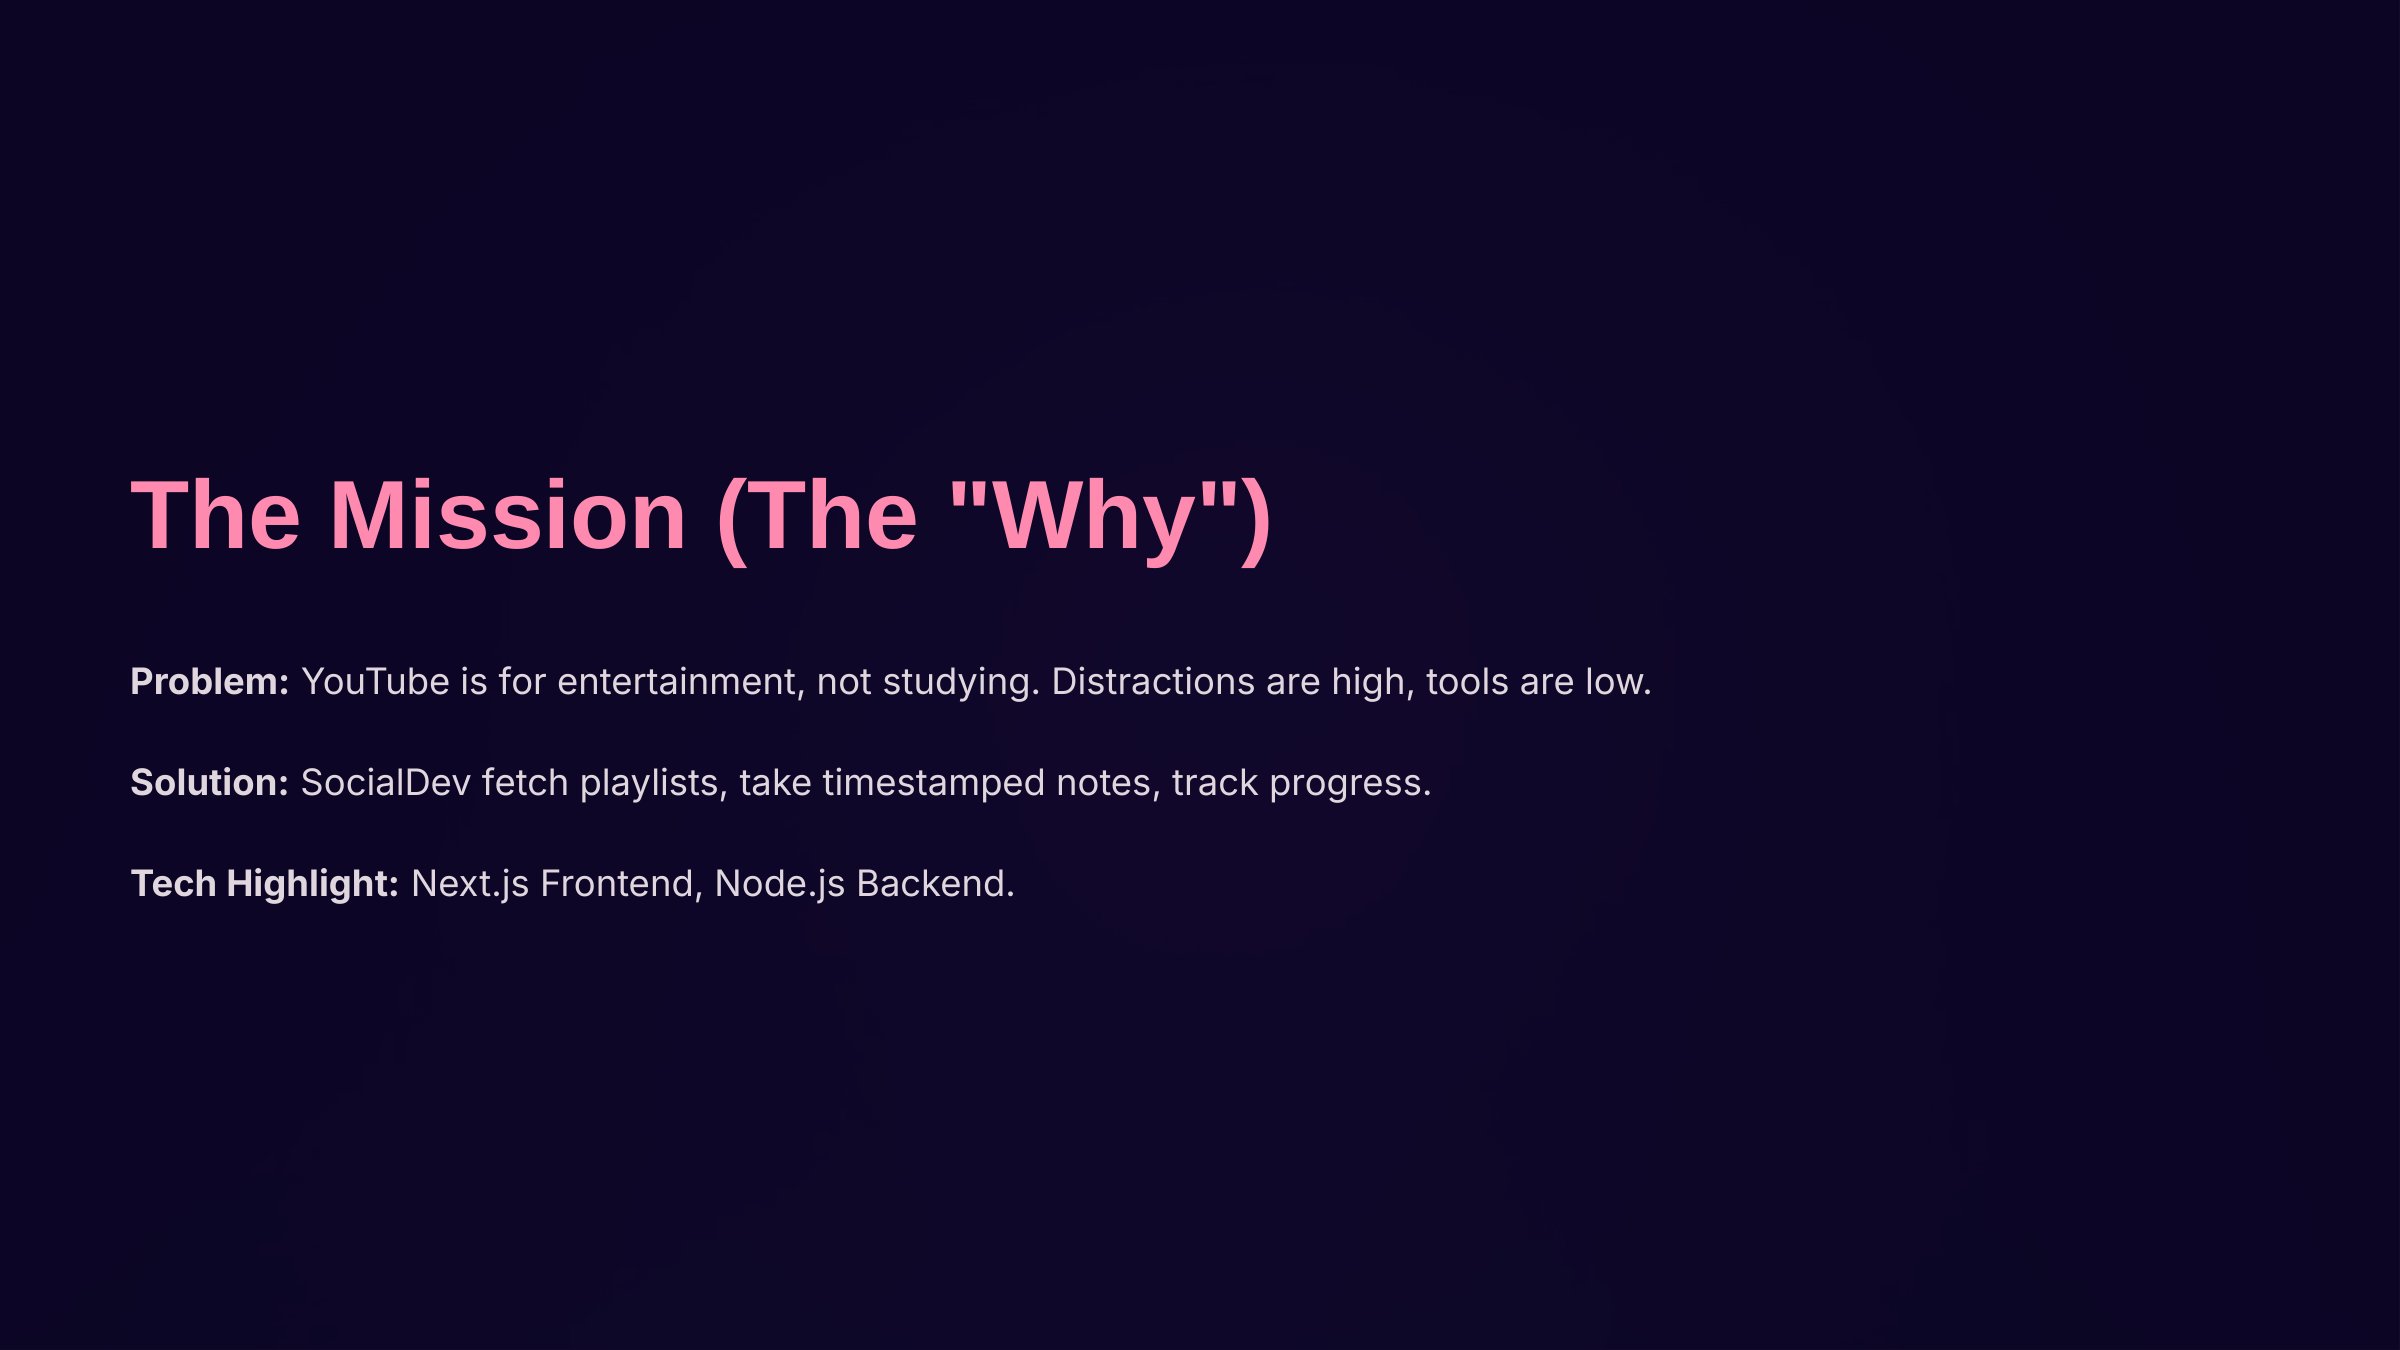

The Mission (The "Why")
Problem: YouTube is for entertainment, not studying. Distractions are high, tools are low.
Solution: SocialDev fetch playlists, take timestamped notes, track progress.
Tech Highlight: Next.js Frontend, Node.js Backend.